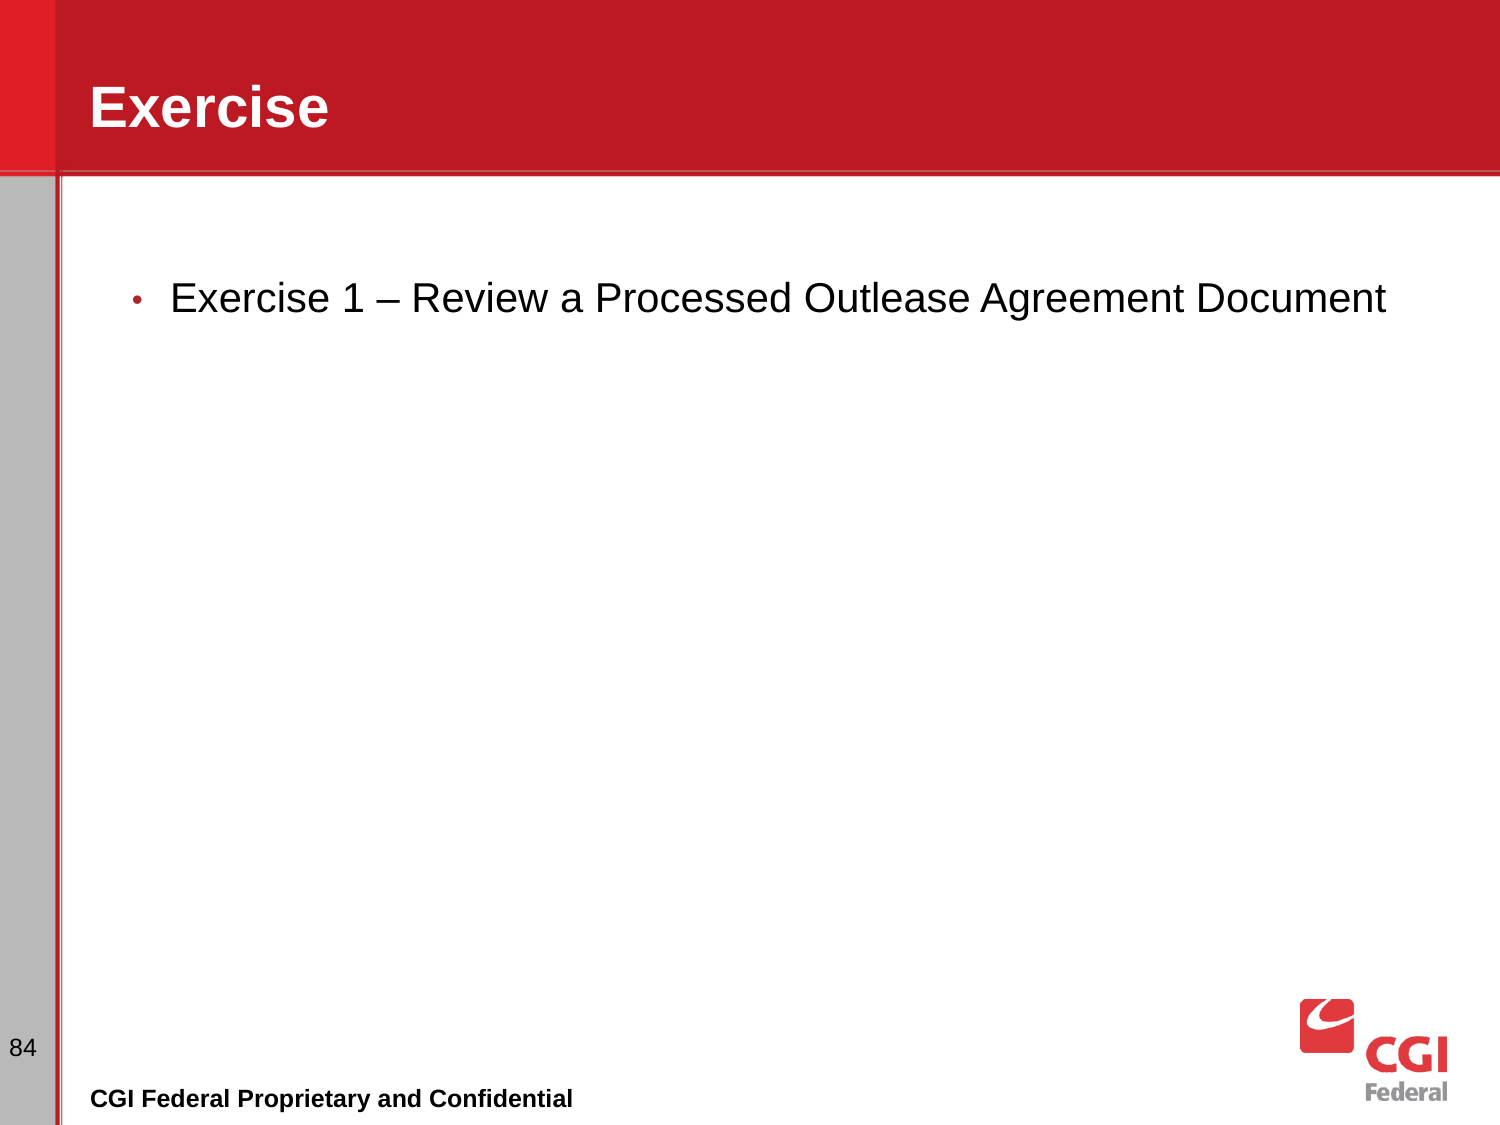

# Exercise
Exercise 1 – Review a Processed Outlease Agreement Document
84
CGI Federal Proprietary and Confidential